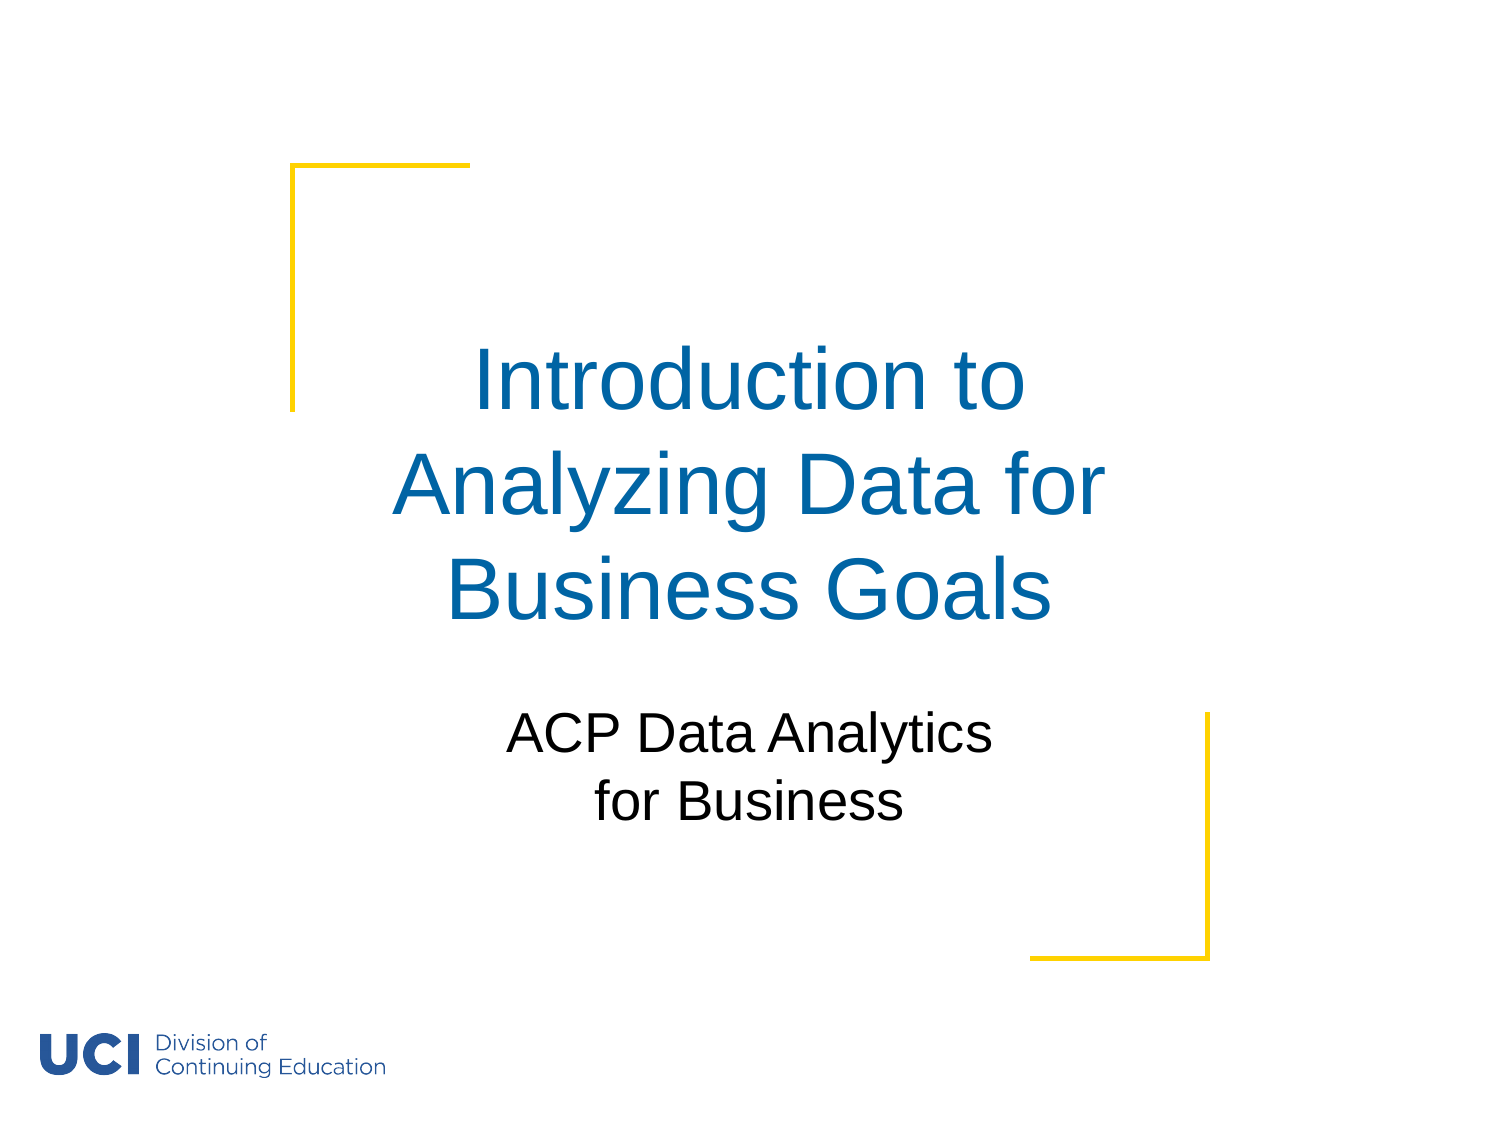

# Introduction to Analyzing Data for Business Goals
ACP Data Analytics for Business